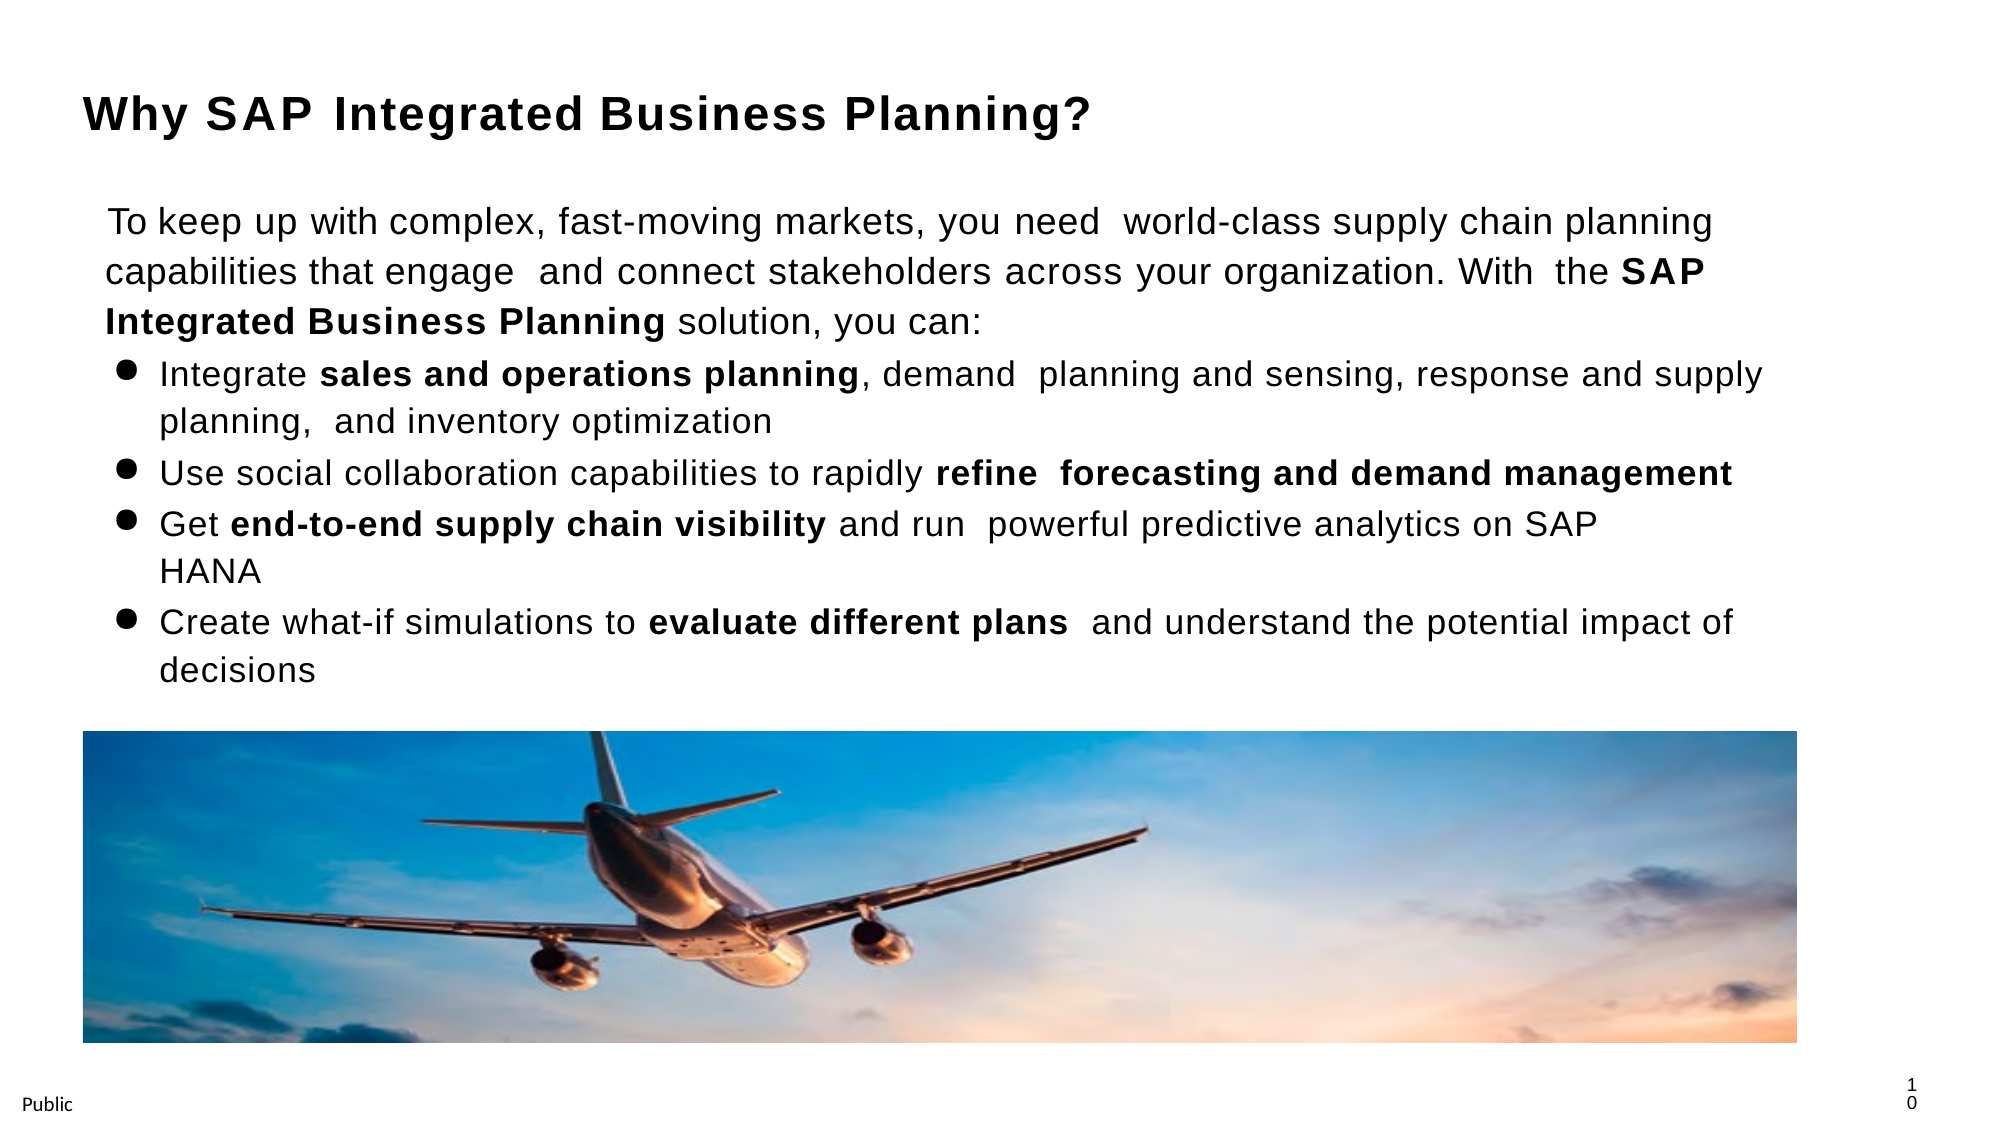

# Why SAP Integrated Business Planning?
To keep up with complex, fast-moving markets, you need  world-class supply chain planning capabilities that engage  and connect stakeholders across your organization. With  the SAP Integrated Business Planning solution, you can:
Integrate sales and operations planning, demand  planning and sensing, response and supply planning,  and inventory optimization
Use social collaboration capabilities to rapidly refine  forecasting and demand management
Get end-to-end supply chain visibility and run  powerful predictive analytics on SAP HANA
Create what-if simulations to evaluate different plans  and understand the potential impact of decisions

10